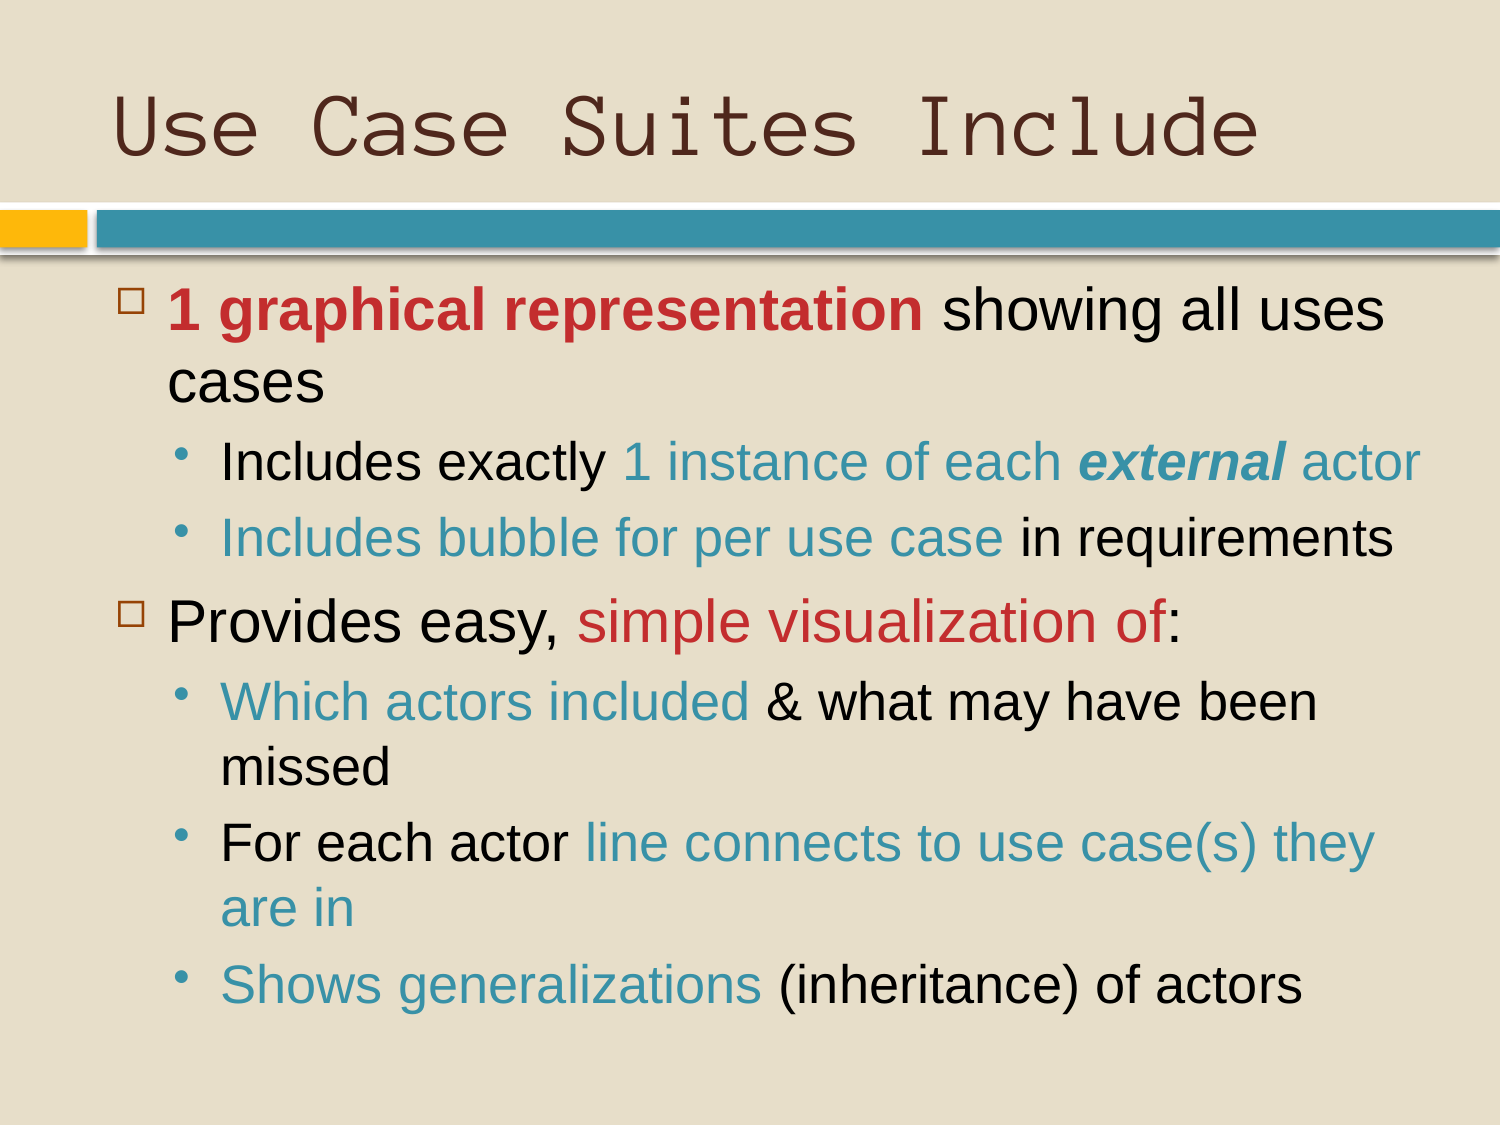

# Use Case Suites Include
1 graphical representation showing all uses cases
Includes exactly 1 instance of each external actor
Includes bubble for per use case in requirements
Provides easy, simple visualization of:
Which actors included & what may have been missed
For each actor line connects to use case(s) they are in
Shows generalizations (inheritance) of actors